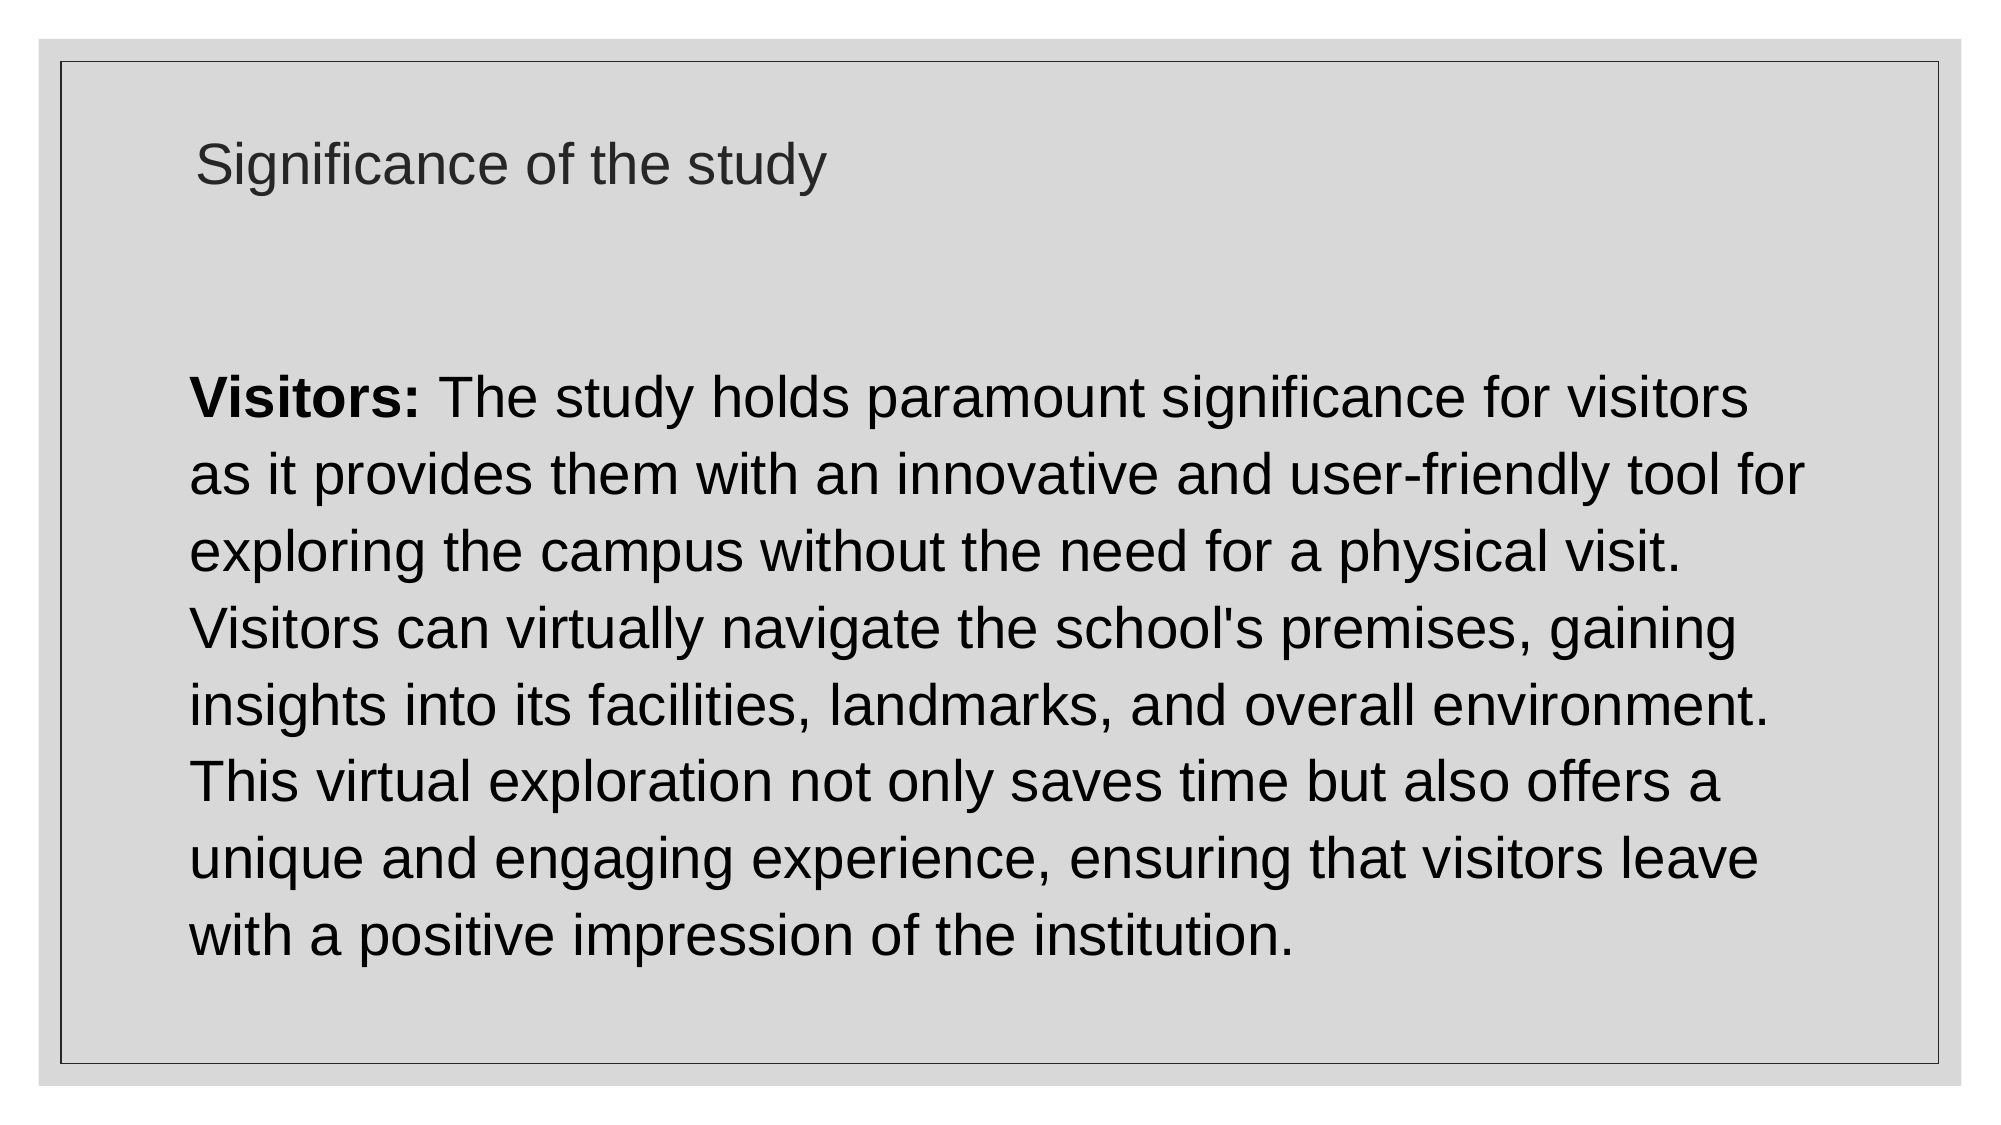

# Significance of the study
Visitors: The study holds paramount significance for visitors as it provides them with an innovative and user-friendly tool for exploring the campus without the need for a physical visit. Visitors can virtually navigate the school's premises, gaining insights into its facilities, landmarks, and overall environment. This virtual exploration not only saves time but also offers a unique and engaging experience, ensuring that visitors leave with a positive impression of the institution.